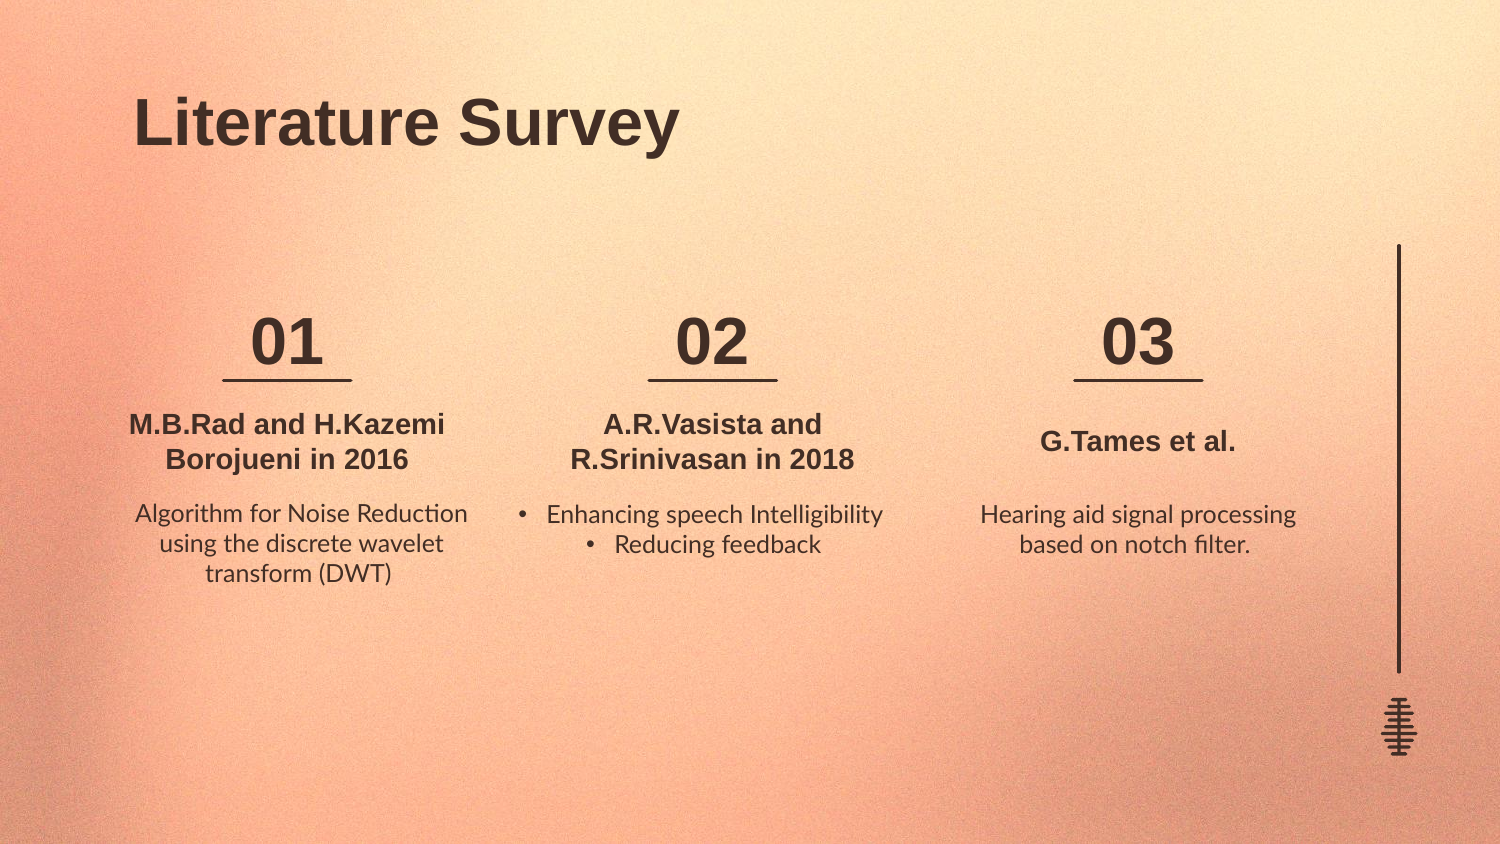

Literature Survey
# 01
02
03
M.B.Rad and H.Kazemi Borojueni in 2016
A.R.Vasista and R.Srinivasan in 2018
G.Tames et al.

Algorithm for Noise Reduction using the discrete wavelet transform (DWT)
Enhancing speech Intelligibility
Reducing feedback
Hearing aid signal processing based on notch filter.